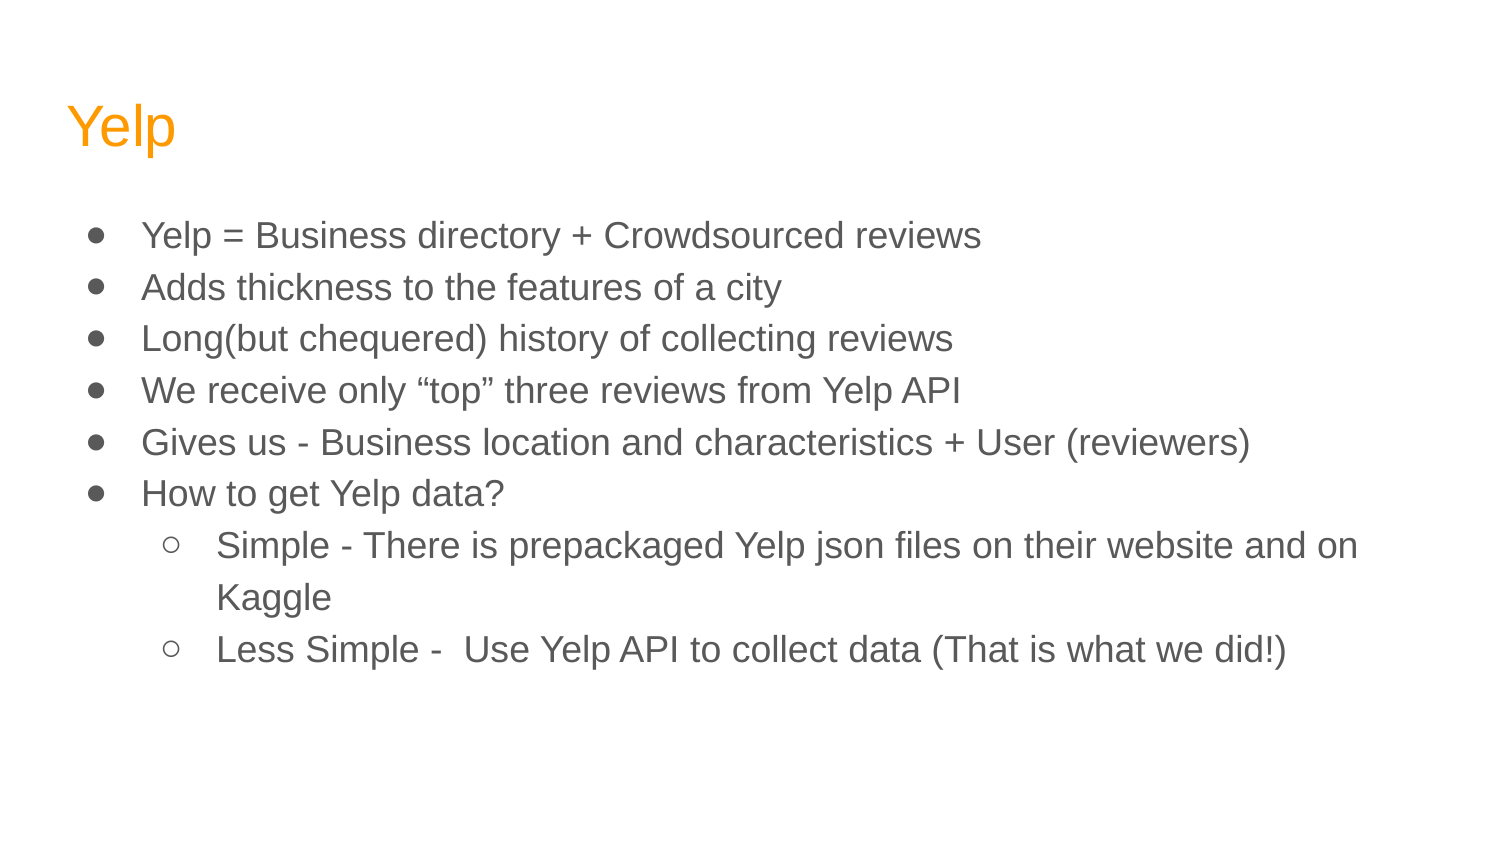

# Yelp
Yelp = Business directory + Crowdsourced reviews
Adds thickness to the features of a city
Long(but chequered) history of collecting reviews
We receive only “top” three reviews from Yelp API
Gives us - Business location and characteristics + User (reviewers)
How to get Yelp data?
Simple - There is prepackaged Yelp json files on their website and on Kaggle
Less Simple -  Use Yelp API to collect data (That is what we did!)